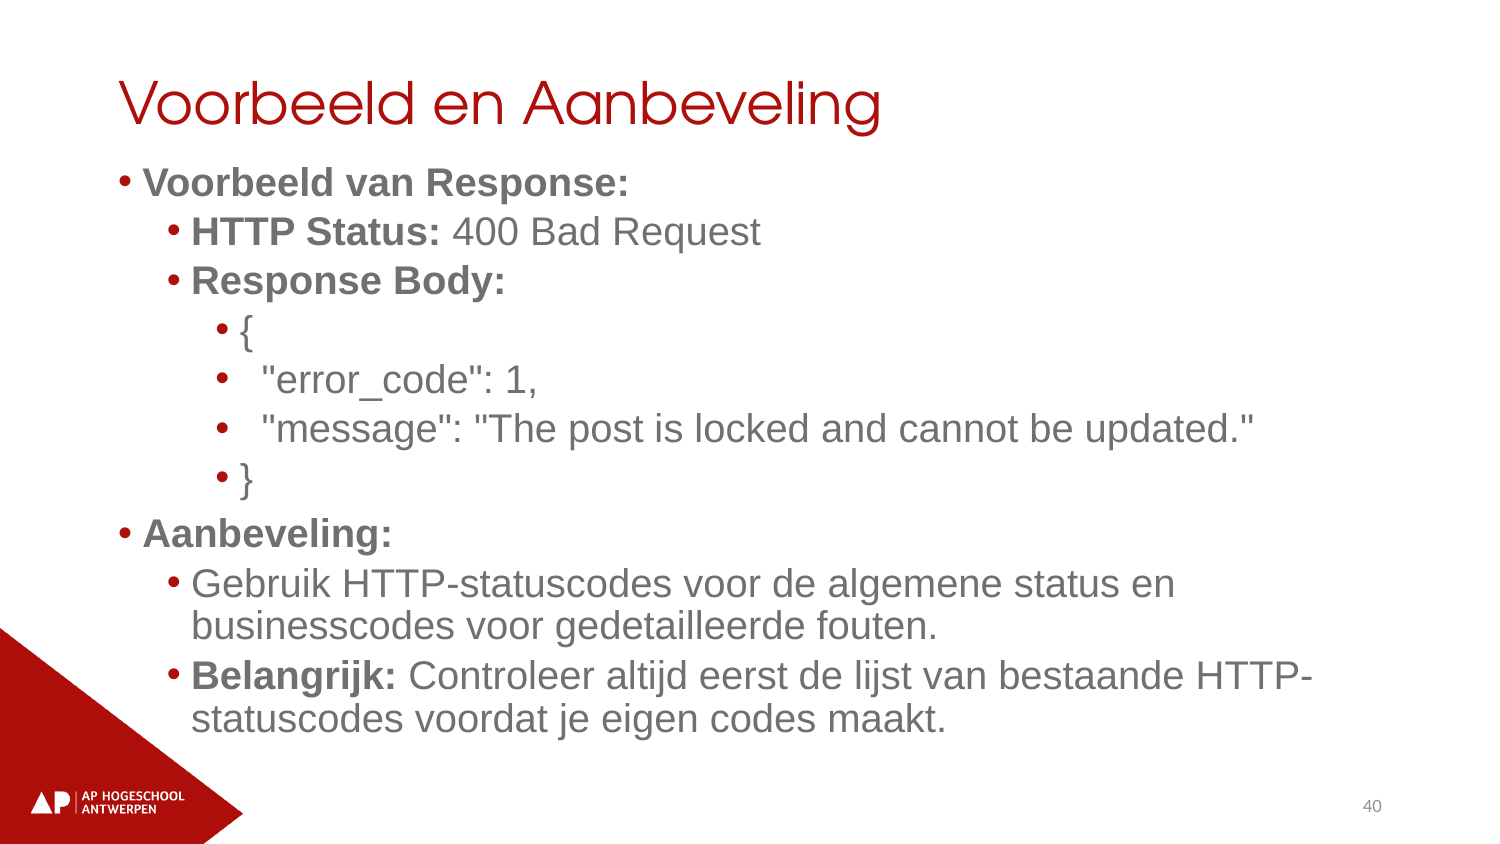

# Voorbeeld en Aanbeveling
Voorbeeld van Response:
HTTP Status: 400 Bad Request
Response Body:
{
  "error_code": 1,
  "message": "The post is locked and cannot be updated."
}
Aanbeveling:
Gebruik HTTP-statuscodes voor de algemene status en businesscodes voor gedetailleerde fouten.
Belangrijk: Controleer altijd eerst de lijst van bestaande HTTP-statuscodes voordat je eigen codes maakt.

40